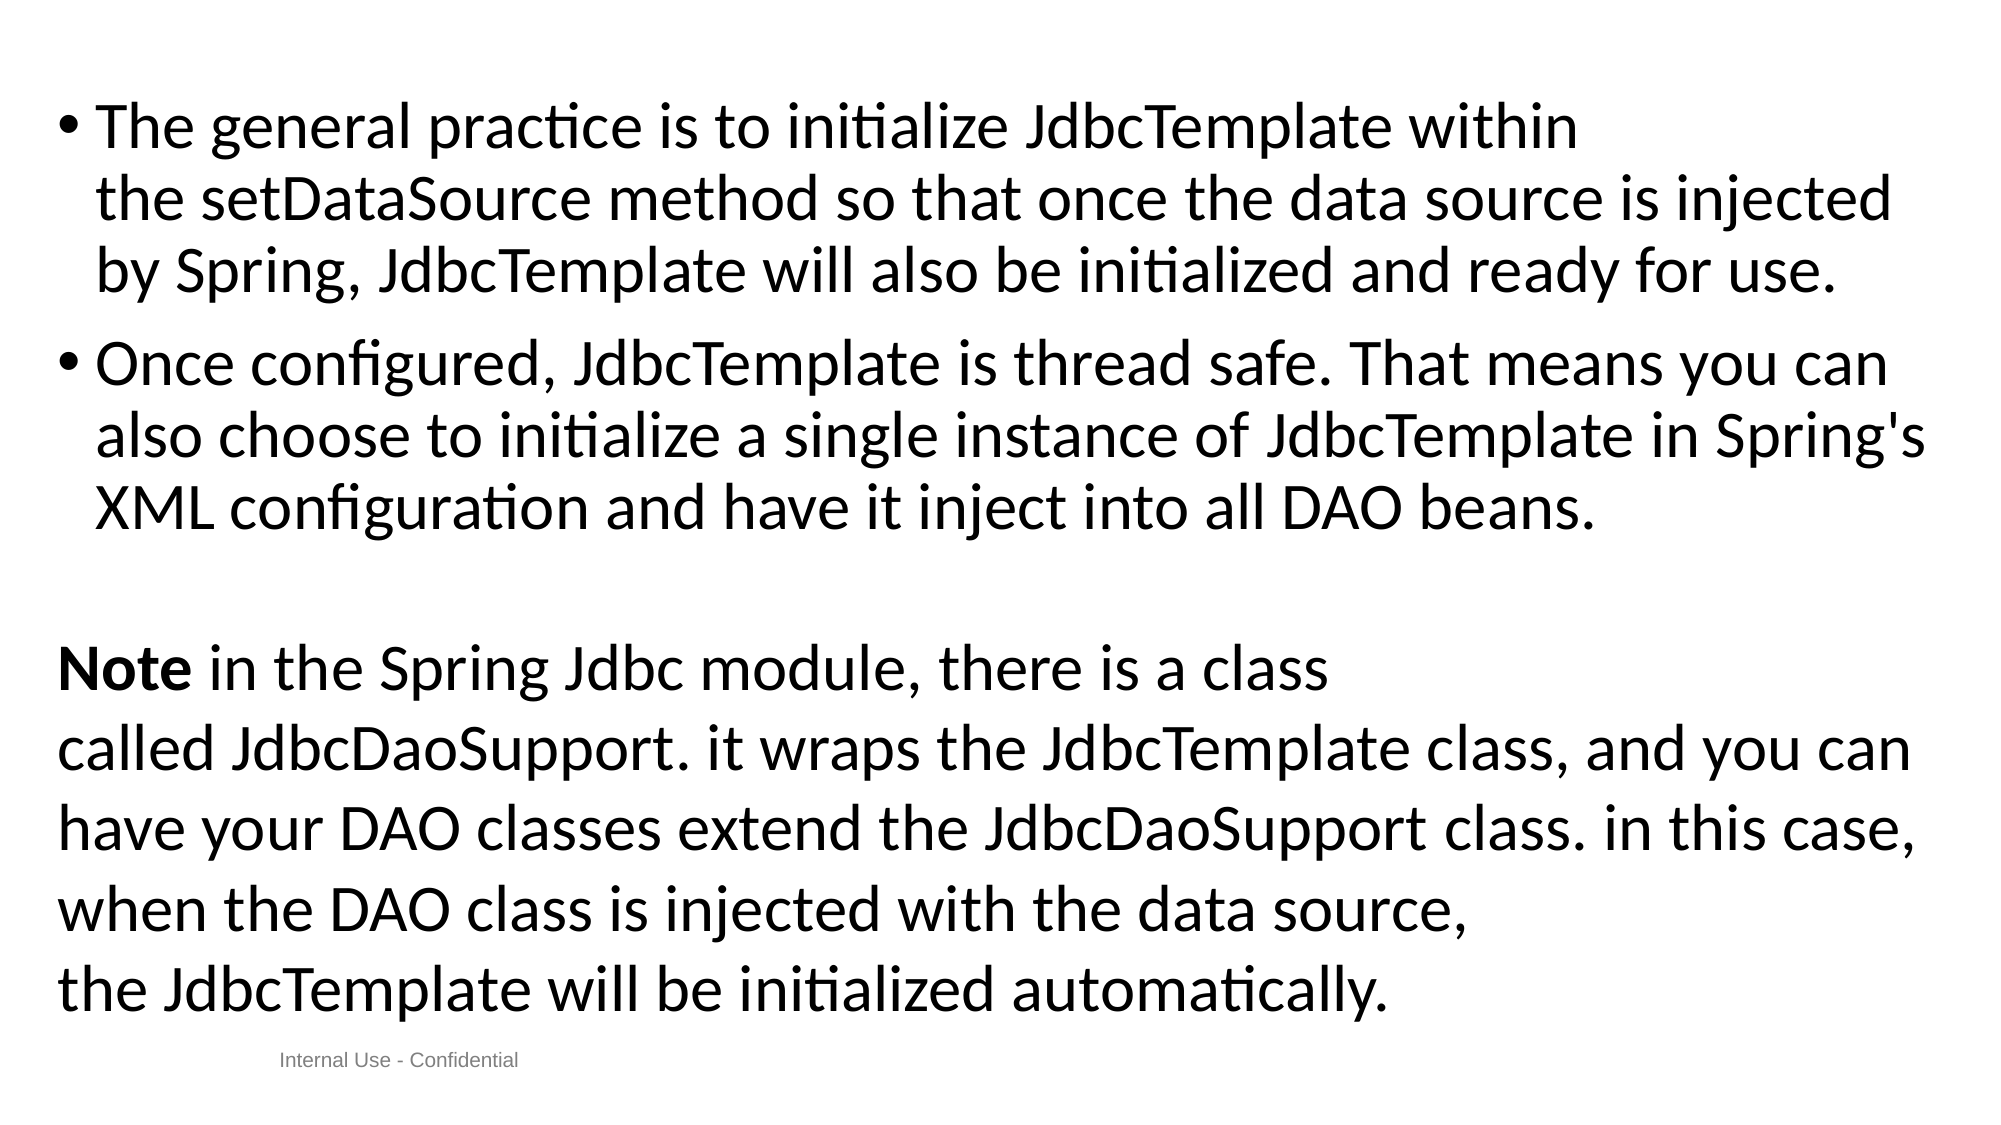

#
The general practice is to initialize JdbcTemplate within the setDataSource method so that once the data source is injected by Spring, JdbcTemplate will also be initialized and ready for use.
Once configured, JdbcTemplate is thread safe. That means you can also choose to initialize a single instance of JdbcTemplate in Spring's XML configuration and have it inject into all DAO beans.

Note in the Spring Jdbc module, there is a class called JdbcDaoSupport. it wraps the JdbcTemplate class, and you can have your DAO classes extend the JdbcDaoSupport class. in this case, when the DAO class is injected with the data source, the JdbcTemplate will be initialized automatically.